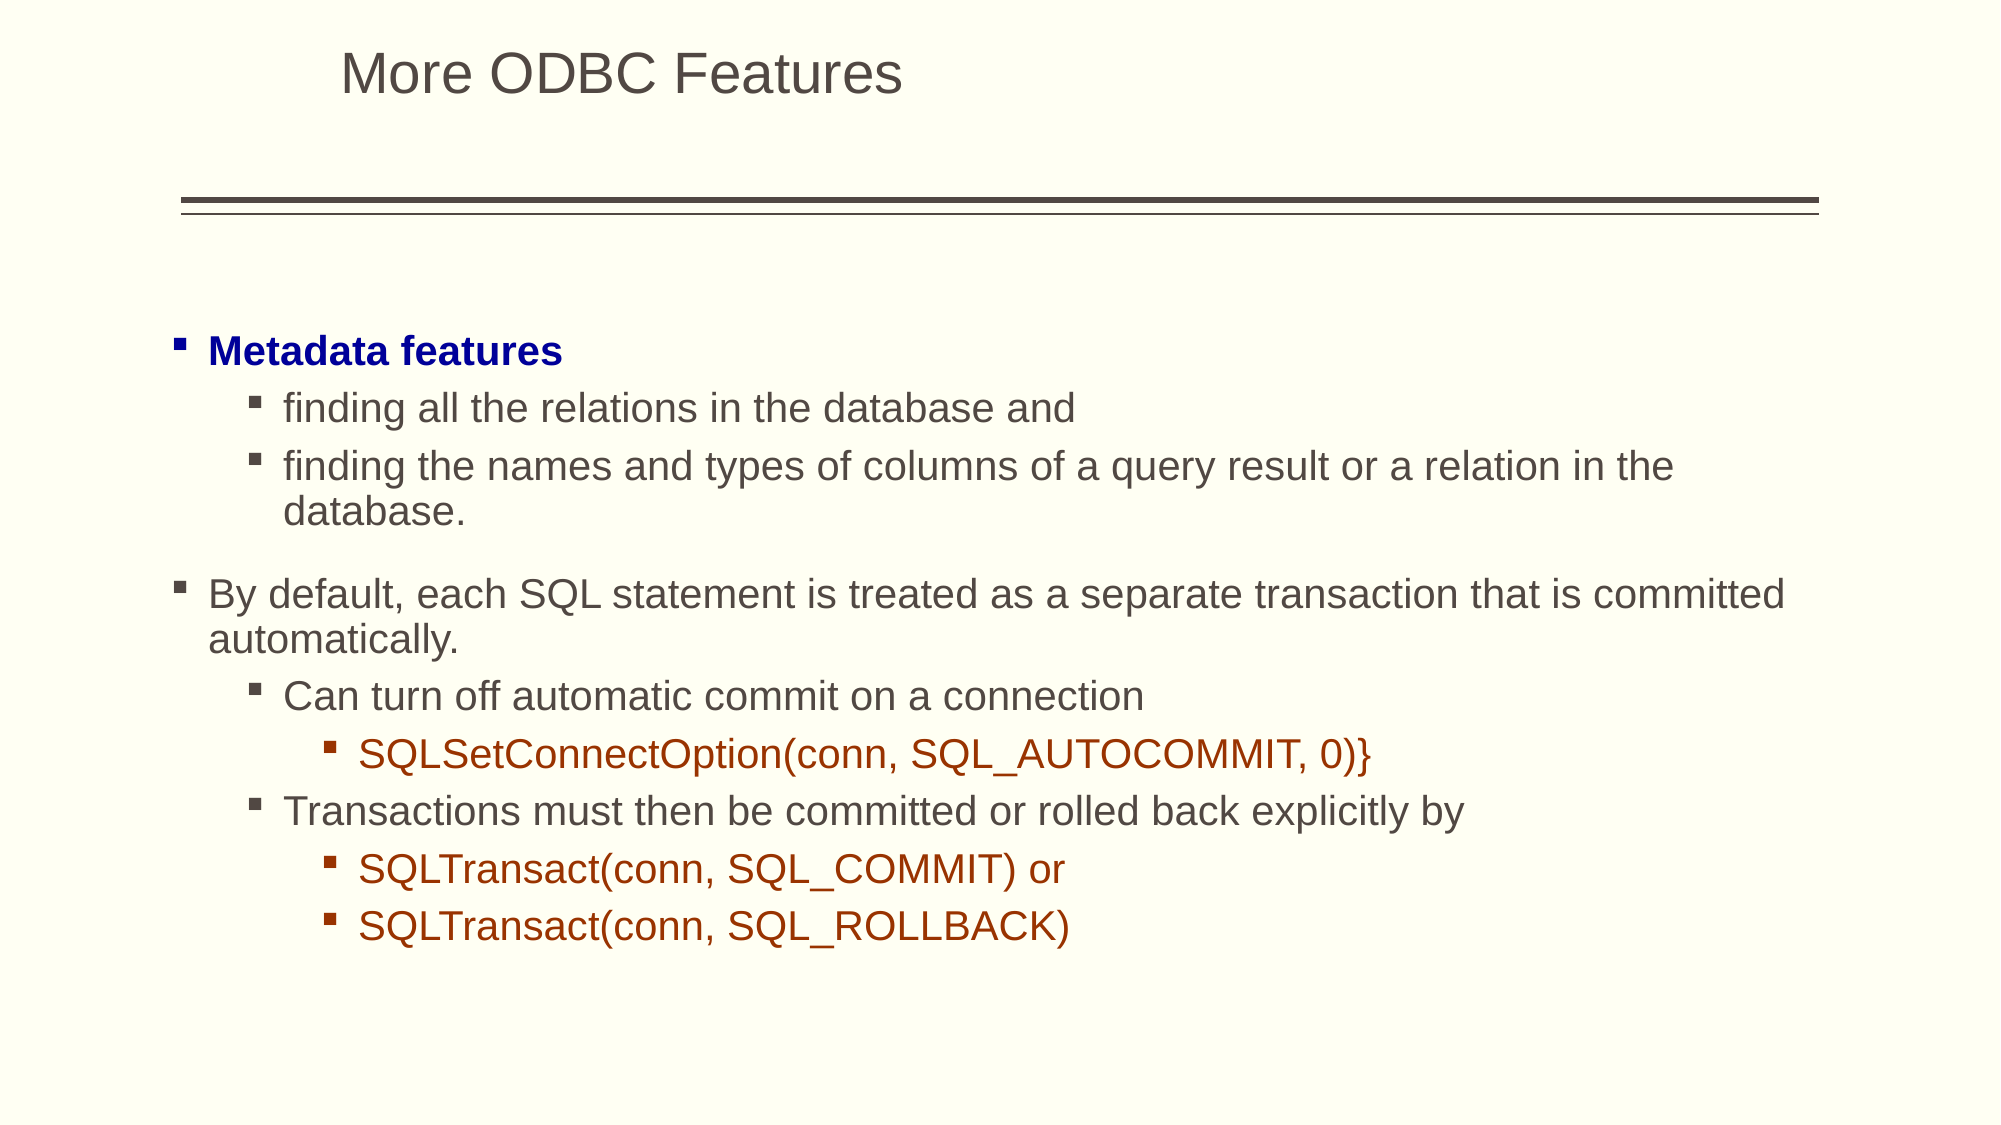

# More ODBC Features
Metadata features
finding all the relations in the database and
finding the names and types of columns of a query result or a relation in the database.
By default, each SQL statement is treated as a separate transaction that is committed automatically.
Can turn off automatic commit on a connection
SQLSetConnectOption(conn, SQL_AUTOCOMMIT, 0)}
Transactions must then be committed or rolled back explicitly by
SQLTransact(conn, SQL_COMMIT) or
SQLTransact(conn, SQL_ROLLBACK)